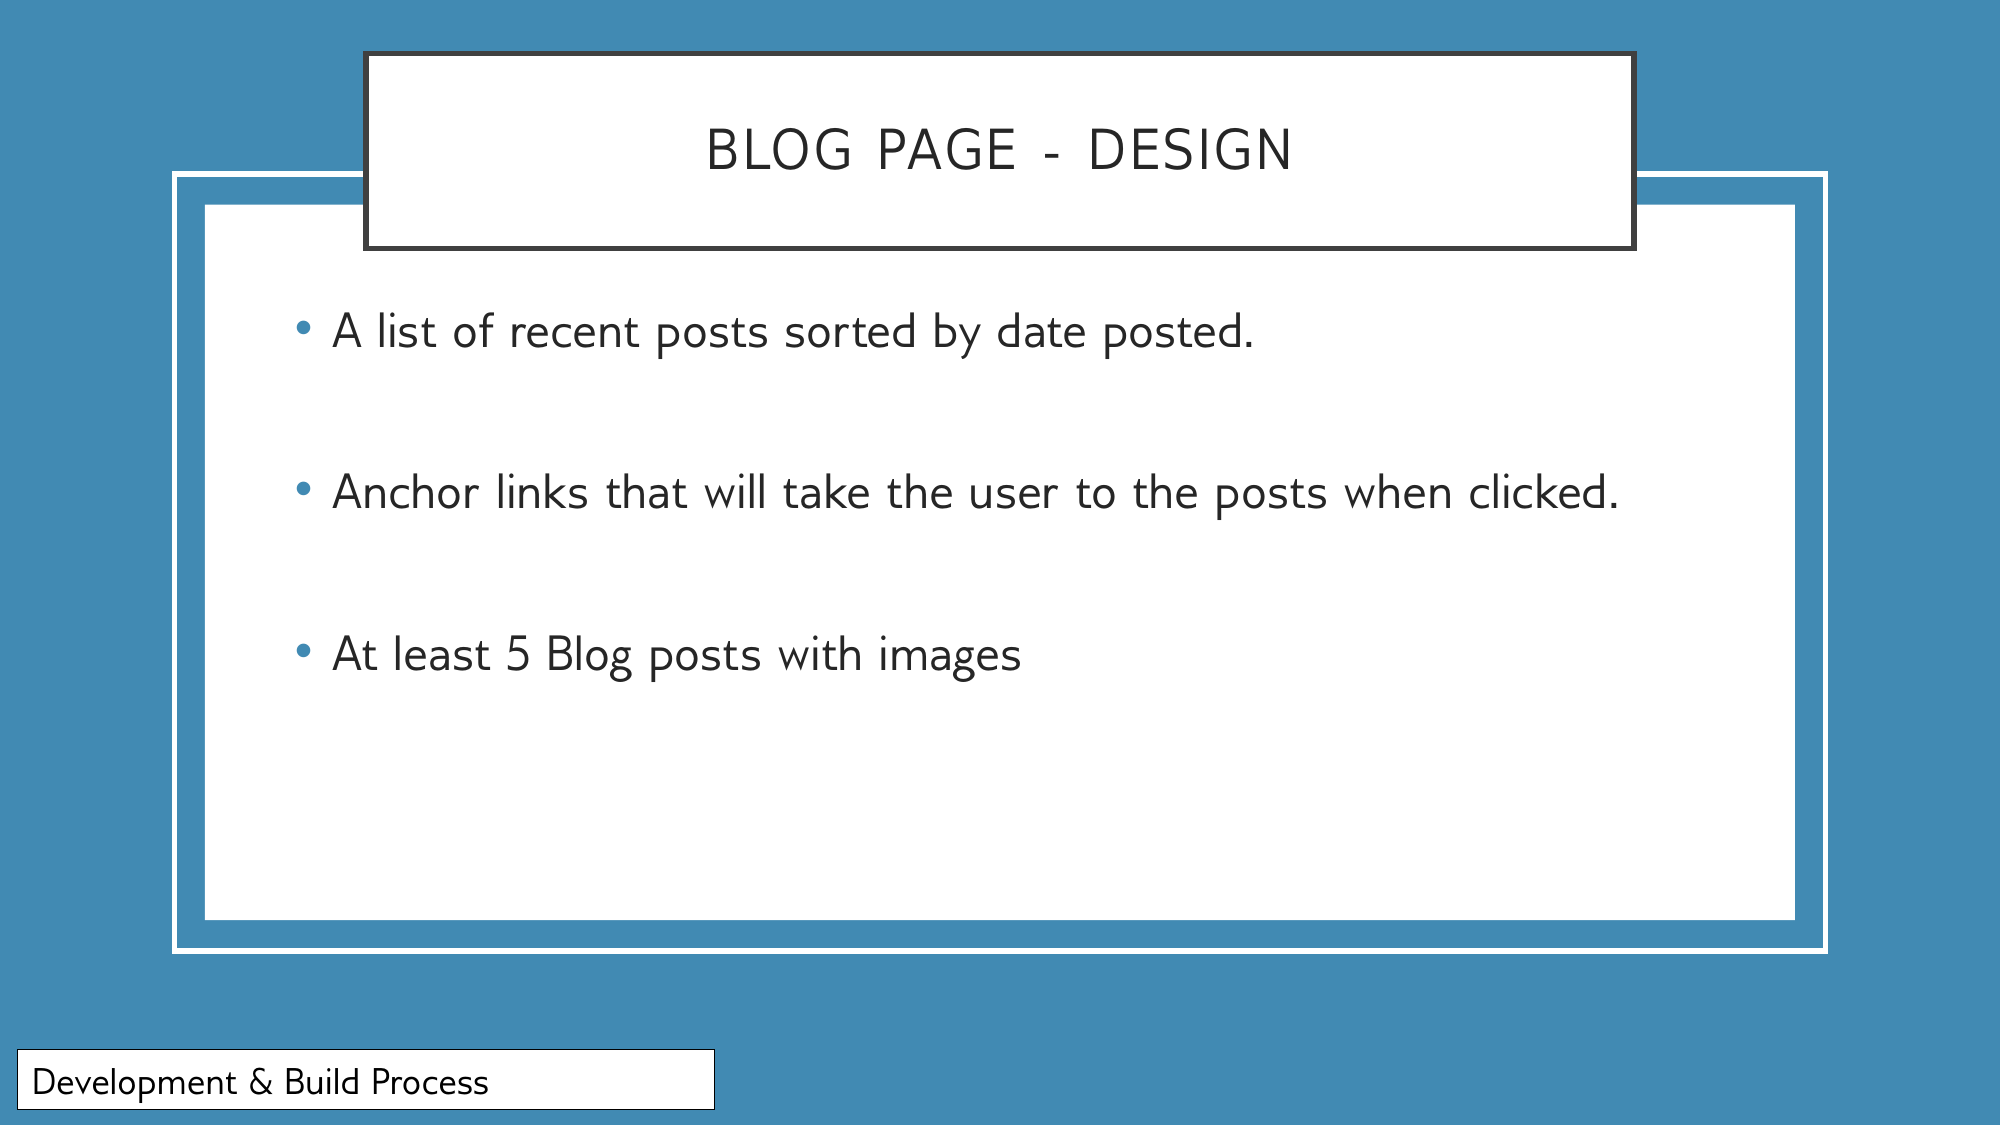

# BLOG PAGE - DESIGN

A list of recent posts sorted by date posted.

Anchor links that will take the user to the posts when clicked.

At least 5 Blog posts with images
Development & Build Process